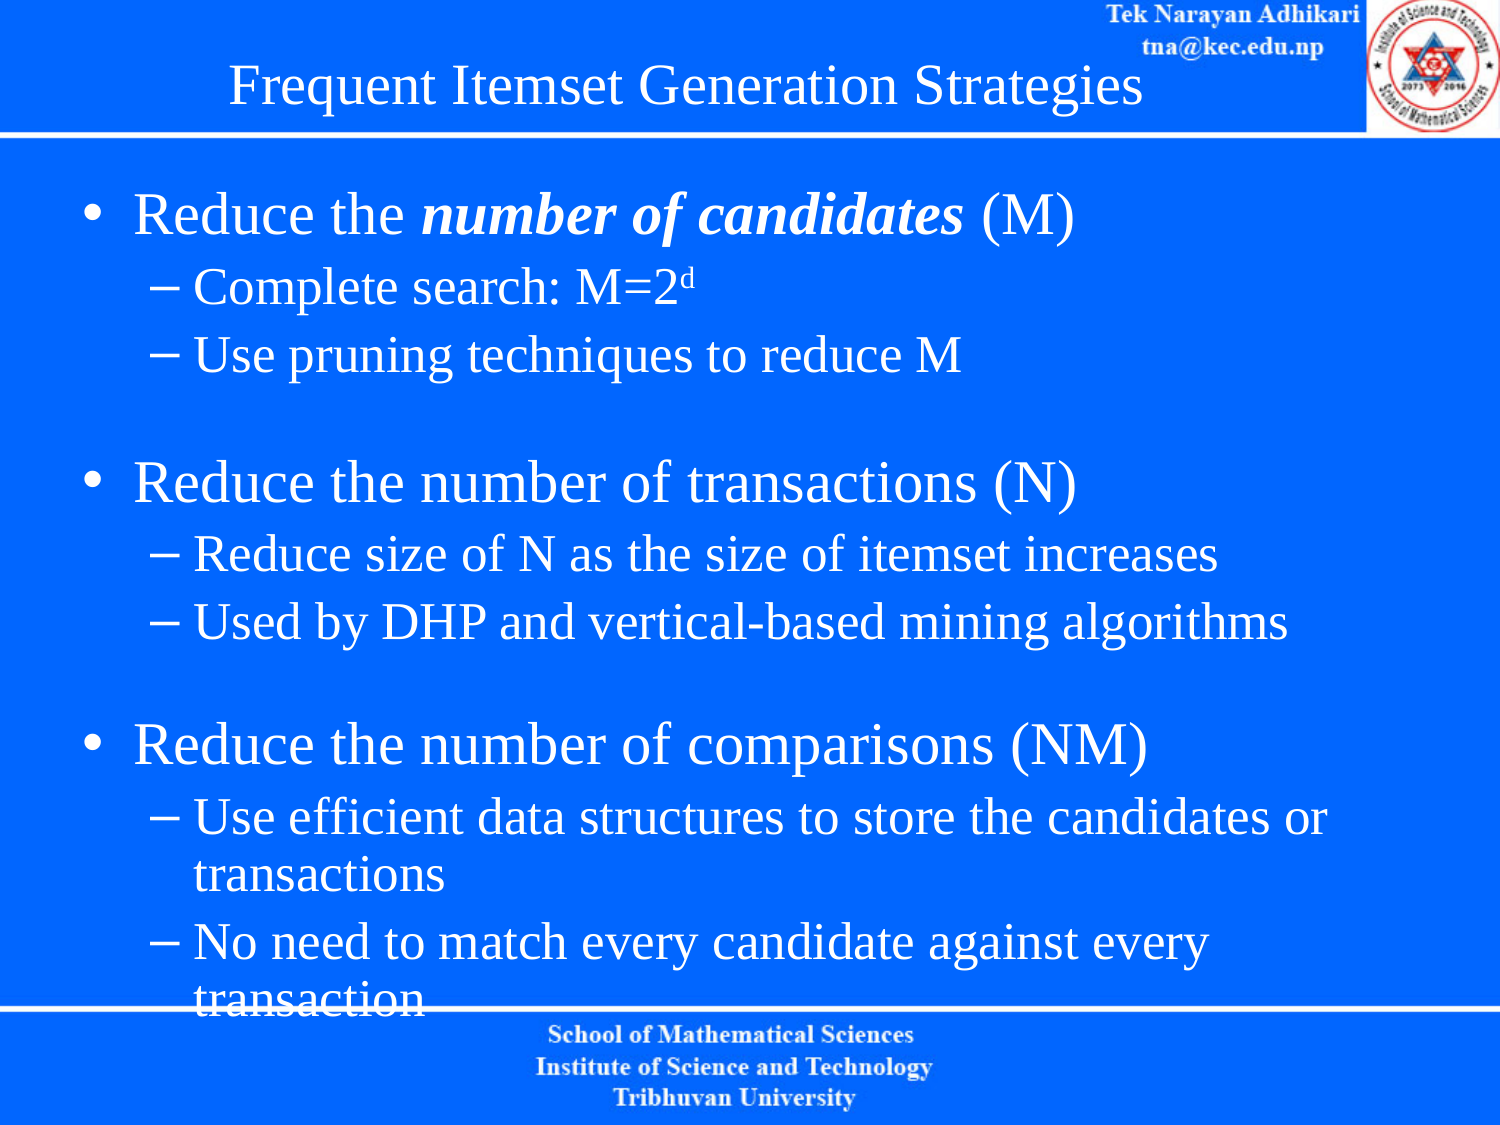

# Frequent Itemset Generation Strategies
Reduce the number of candidates (M)
Complete search: M=2d
Use pruning techniques to reduce M

Reduce the number of transactions (N)
Reduce size of N as the size of itemset increases
Used by DHP and vertical-based mining algorithms

Reduce the number of comparisons (NM)
Use efficient data structures to store the candidates or transactions
No need to match every candidate against every transaction